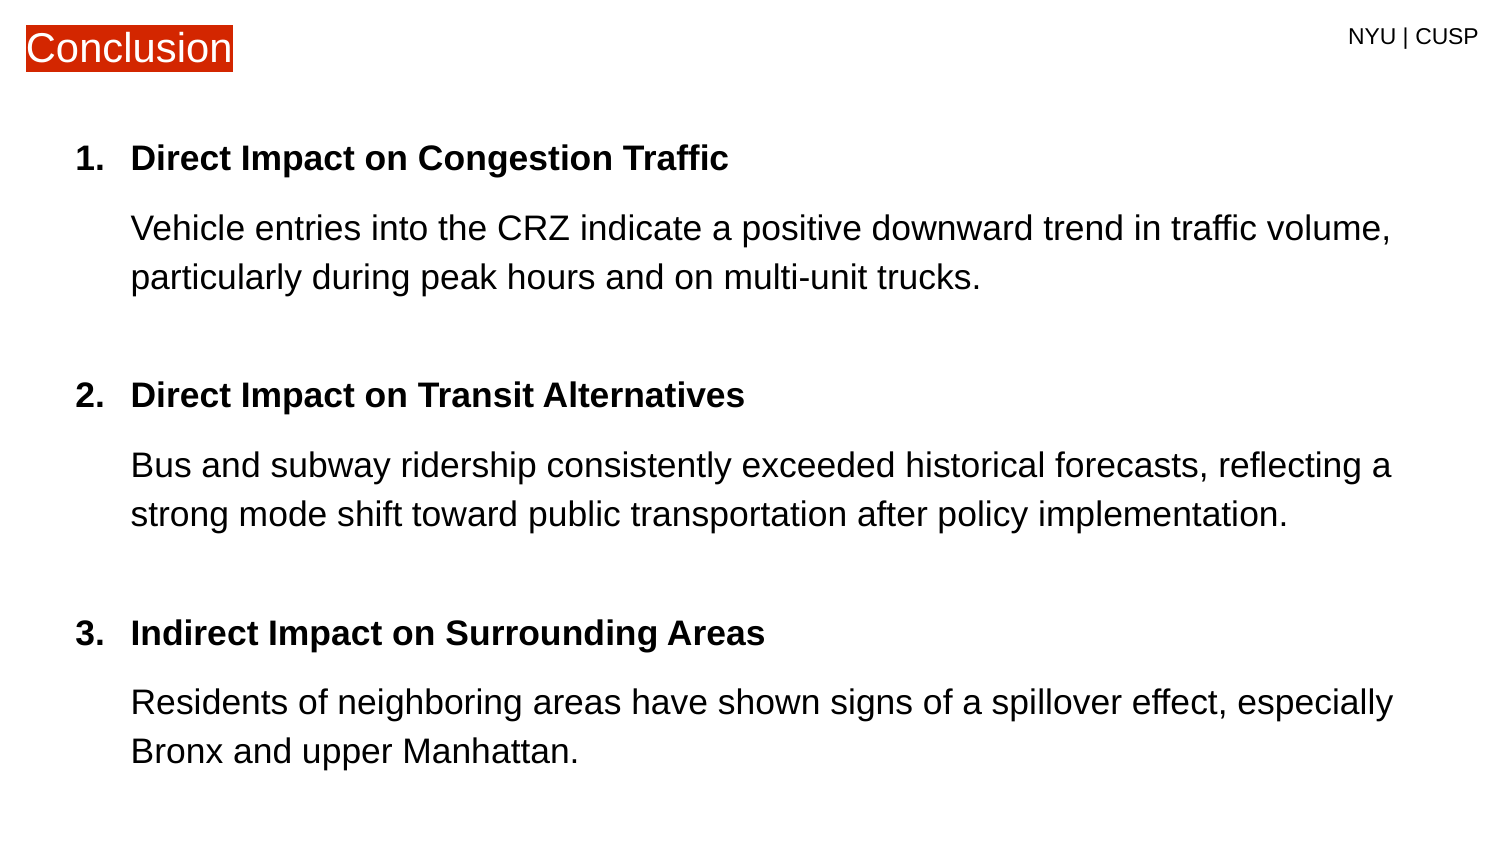

NYU | CUSP
Conclusion
Direct Impact on Congestion Traffic
Vehicle entries into the CRZ indicate a positive downward trend in traffic volume, particularly during peak hours and on multi-unit trucks.

Direct Impact on Transit Alternatives
Bus and subway ridership consistently exceeded historical forecasts, reflecting a strong mode shift toward public transportation after policy implementation.

Indirect Impact on Surrounding Areas
Residents of neighboring areas have shown signs of a spillover effect, especially Bronx and upper Manhattan.